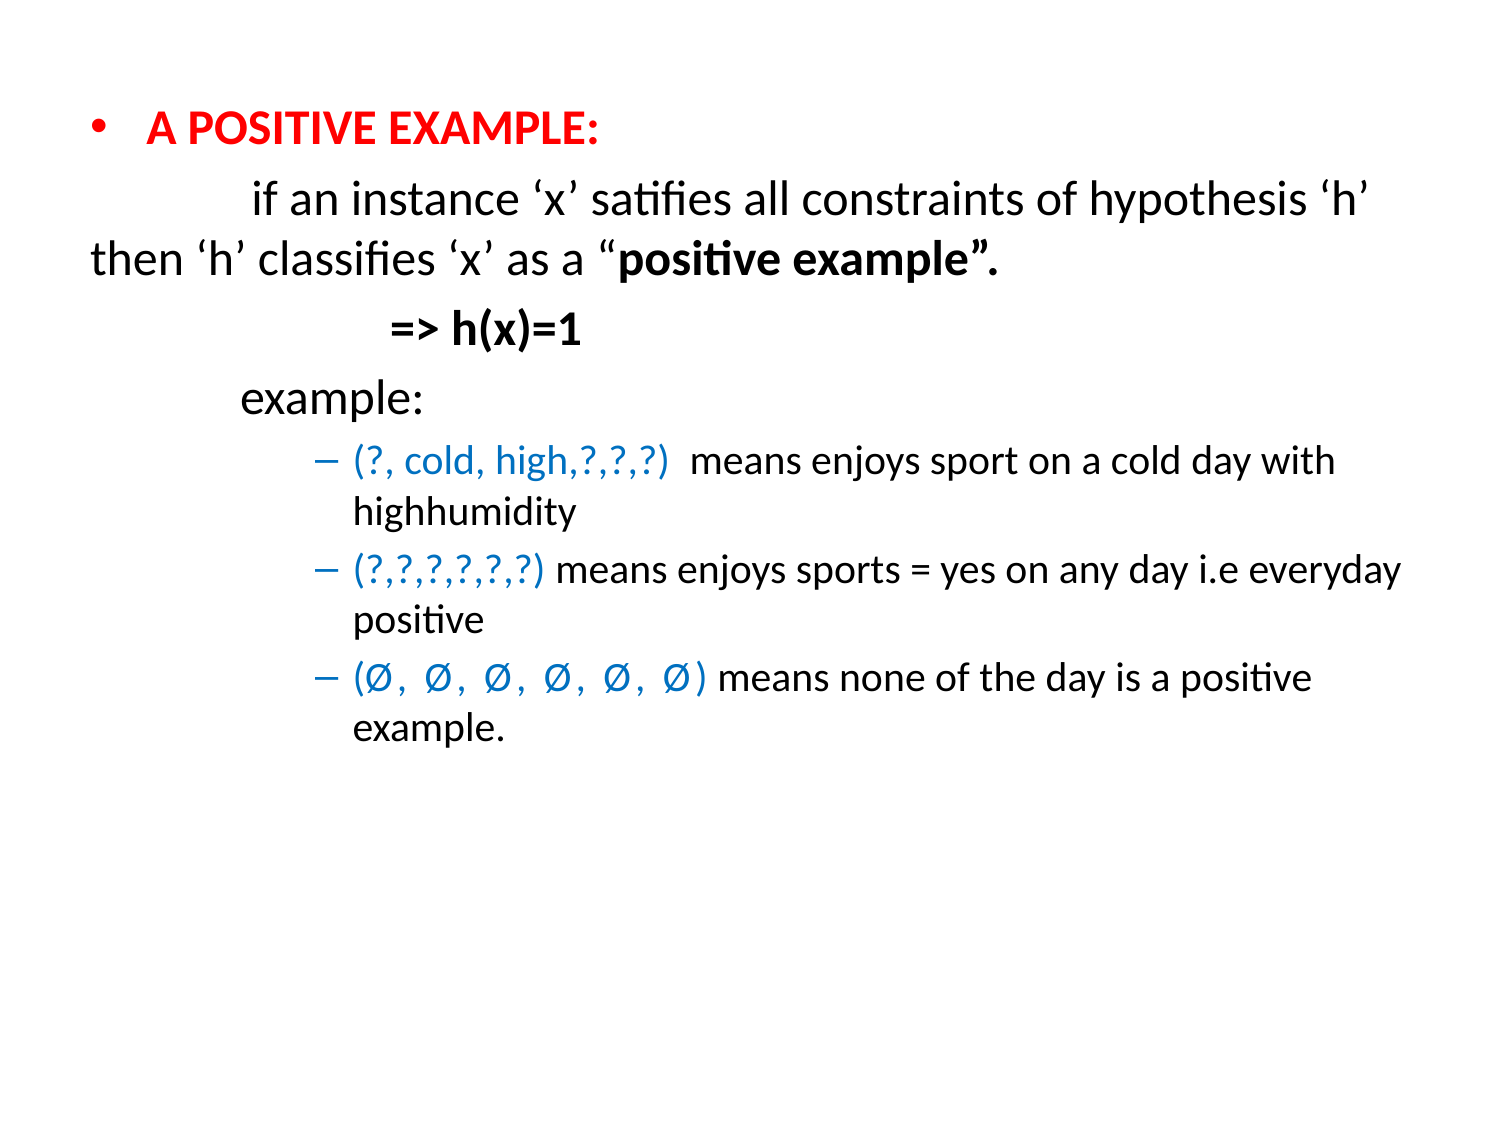

A POSITIVE EXAMPLE:
	 if an instance ‘x’ satifies all constraints of hypothesis ‘h’ then ‘h’ classifies ‘x’ as a “positive example”.
		=> h(x)=1
	example:
(?, cold, high,?,?,?)  means enjoys sport on a cold day with highhumidity
(?,?,?,?,?,?) means enjoys sports = yes on any day i.e everyday positive
(Ø, Ø, Ø, Ø, Ø, Ø) means none of the day is a positive example.